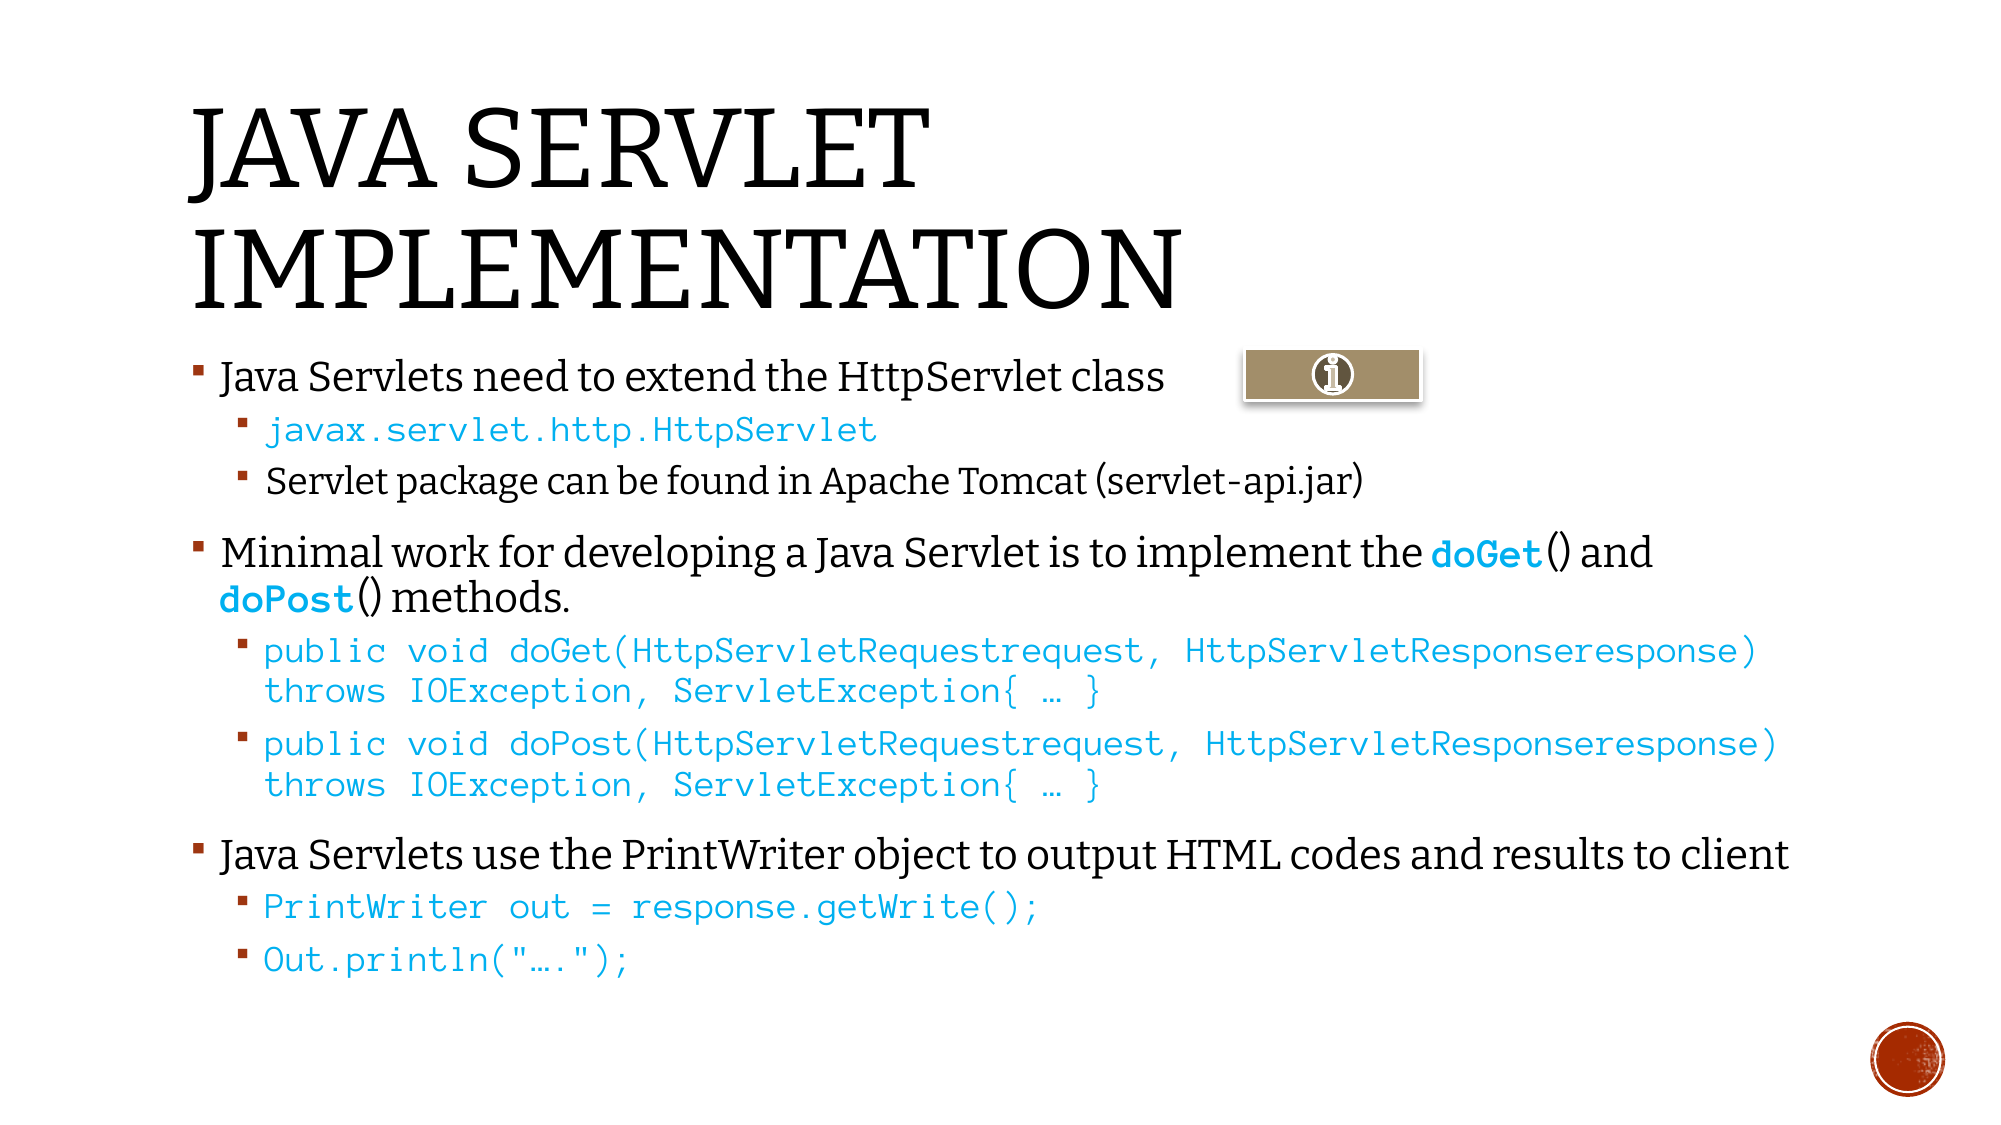

# Java Servlet Implementation
Java Servlets need to extend the HttpServlet class
javax.servlet.http.HttpServlet
Servlet package can be found in Apache Tomcat (servlet-api.jar)
Minimal work for developing a Java Servlet is to implement the doGet() and doPost() methods.
public void doGet(HttpServletRequestrequest, HttpServletResponseresponse) throws IOException, ServletException{ … }
public void doPost(HttpServletRequestrequest, HttpServletResponseresponse) throws IOException, ServletException{ … }
Java Servlets use the PrintWriter object to output HTML codes and results to client
PrintWriter out = response.getWrite();
Out.println("….");